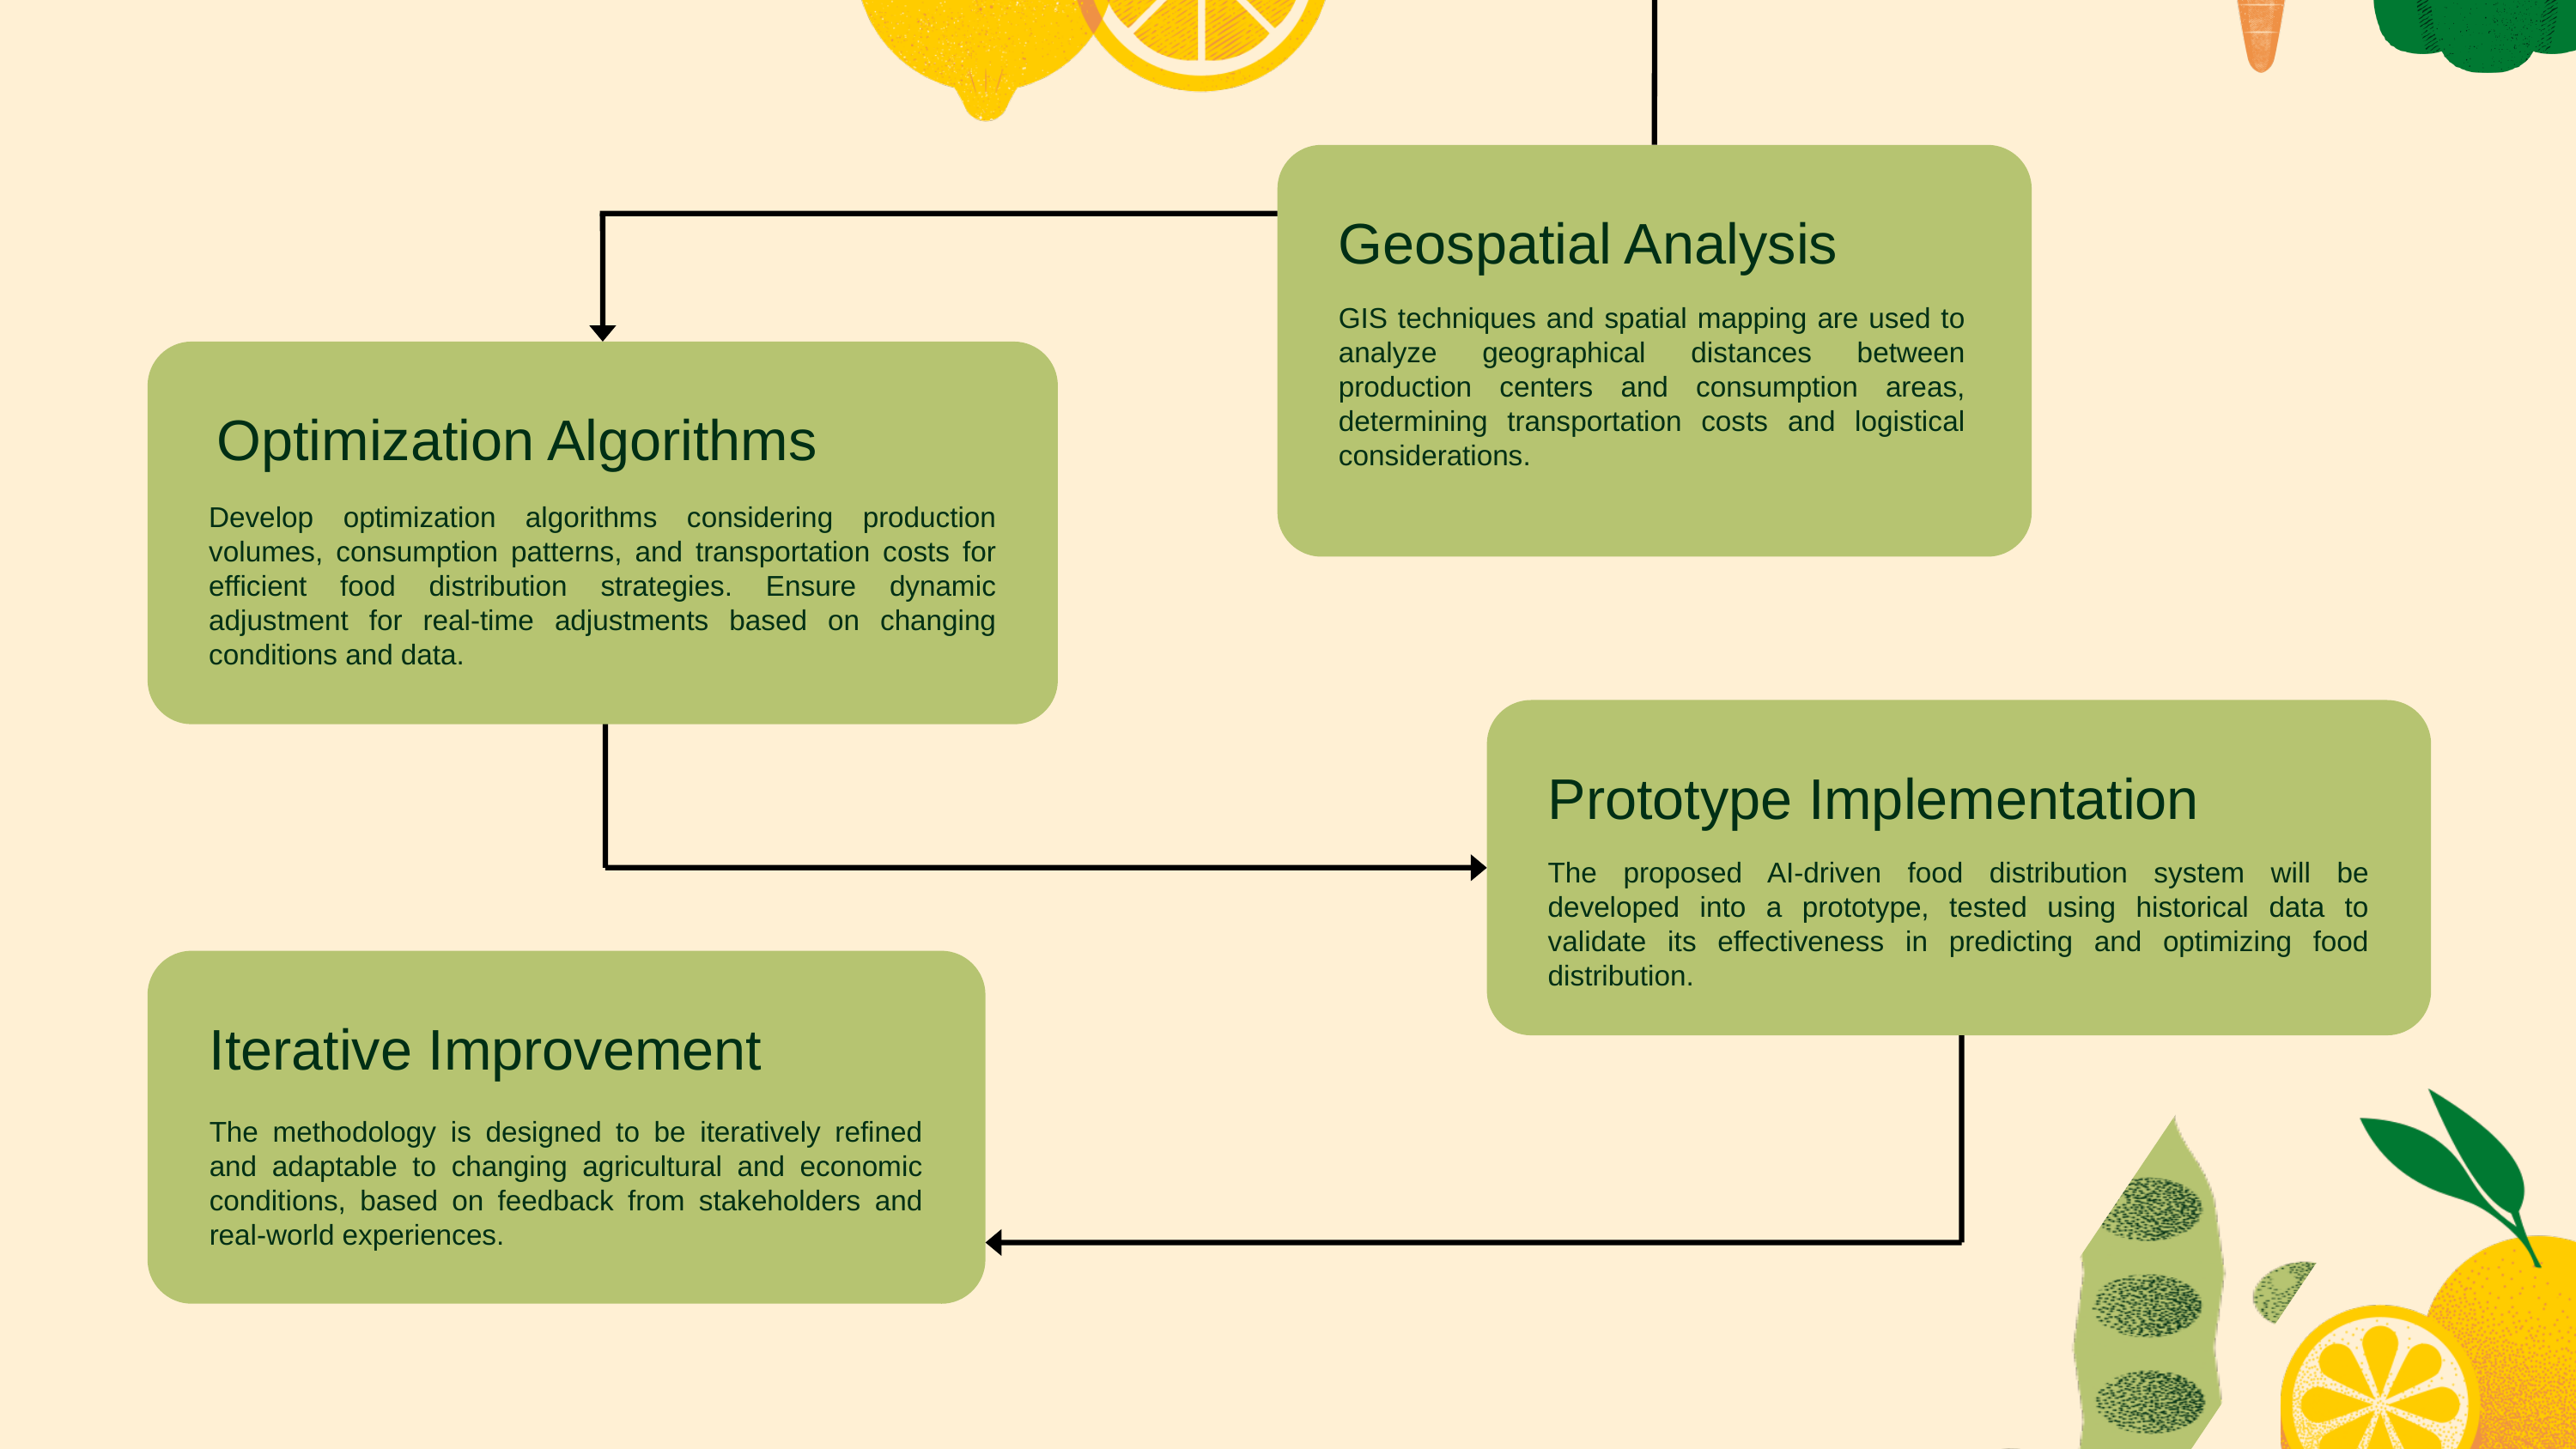

Geospatial Analysis
GIS techniques and spatial mapping are used to analyze geographical distances between production centers and consumption areas, determining transportation costs and logistical considerations.

Optimization Algorithms
Develop optimization algorithms considering production volumes, consumption patterns, and transportation costs for efficient food distribution strategies. Ensure dynamic adjustment for real-time adjustments based on changing conditions and data.

Prototype Implementation
The proposed AI-driven food distribution system will be developed into a prototype, tested using historical data to validate its effectiveness in predicting and optimizing food distribution.

Iterative Improvement
The methodology is designed to be iteratively refined and adaptable to changing agricultural and economic conditions, based on feedback from stakeholders and real-world experiences.